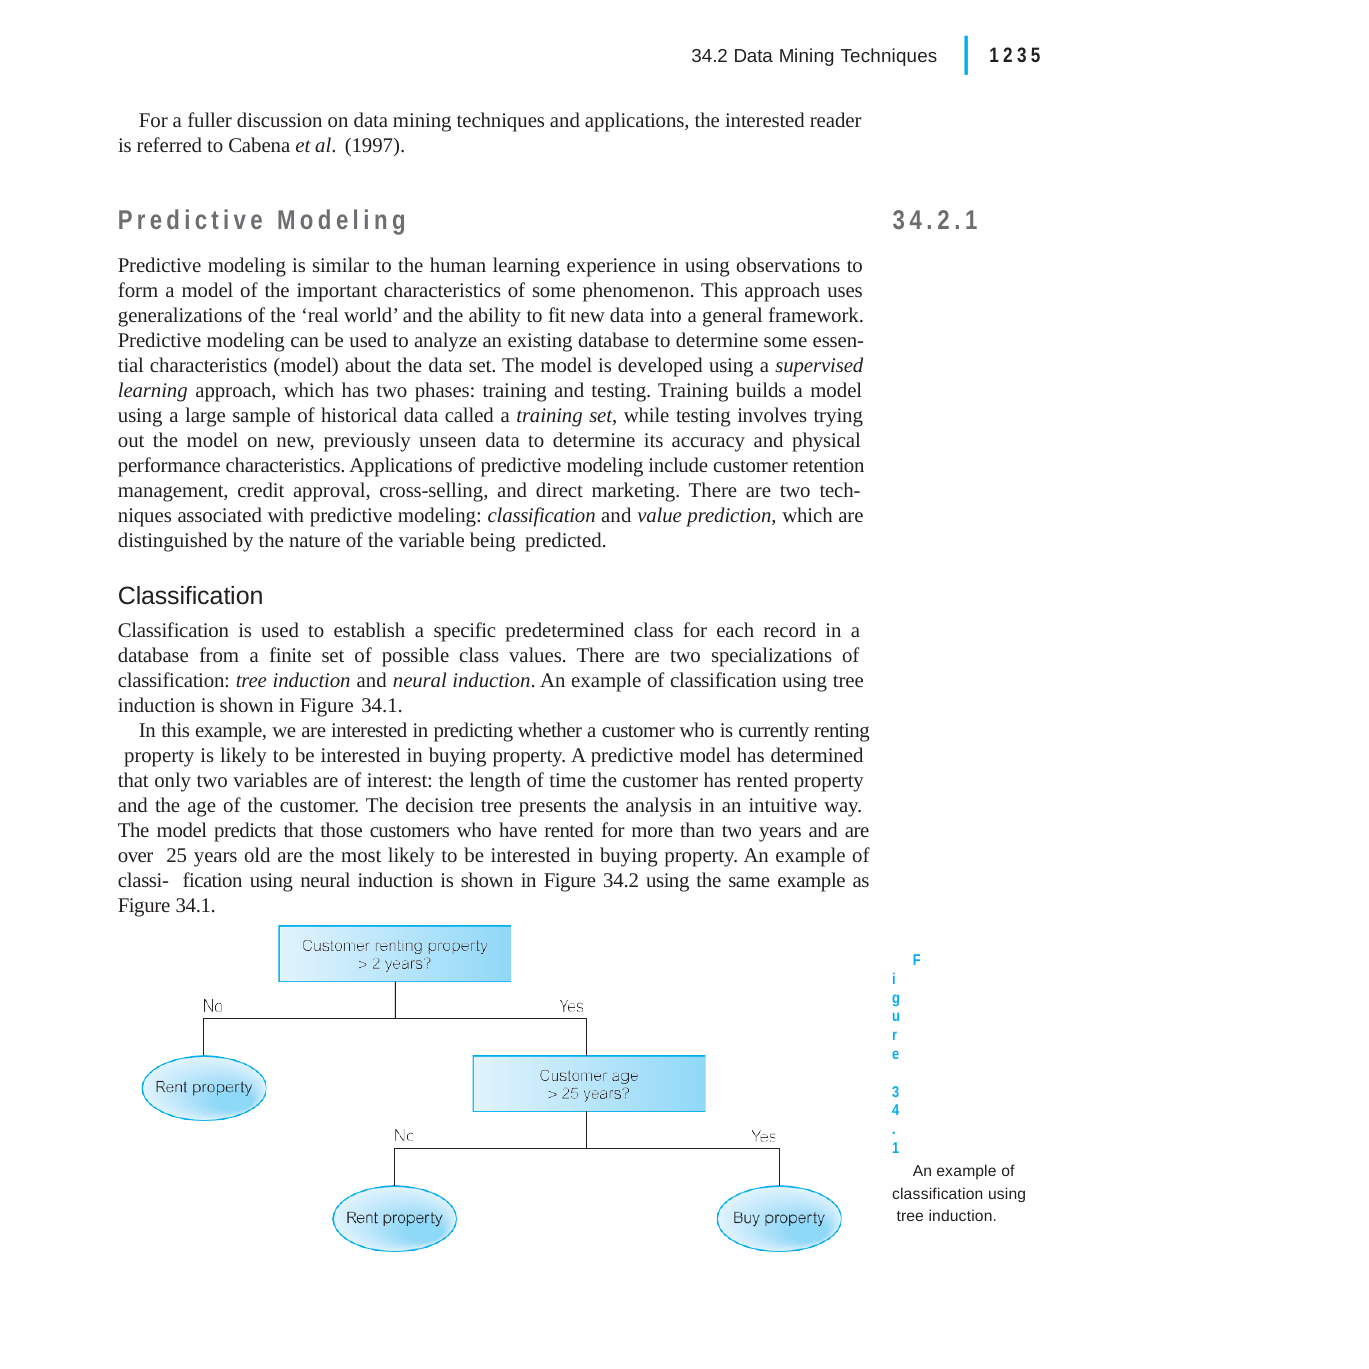

|
34.2 Data Mining Techniques	1235
For a fuller discussion on data mining techniques and applications, the interested reader  is referred to Cabena et al. (1997).
Predictive Modeling
Predictive modeling is similar to the human learning experience in using observations to  form a model of the important characteristics of some phenomenon. This approach uses  generalizations of the ‘real world’ and the ability to fit new data into a general framework.  Predictive modeling can be used to analyze an existing database to determine some essen-  tial characteristics (model) about the data set. The model is developed using a supervised  learning approach, which has two phases: training and testing. Training builds a model  using a large sample of historical data called a training set, while testing involves trying  out the model on new, previously unseen data to determine its accuracy and physical  performance characteristics. Applications of predictive modeling include customer retention  management, credit approval, cross-selling, and direct marketing. There are two tech-  niques associated with predictive modeling: classification and value prediction, which are  distinguished by the nature of the variable being predicted.
34.2.1
Classification
Classification is used to establish a specific predetermined class for each record in a  database from a finite set of possible class values. There are two specializations of  classification: tree induction and neural induction. An example of classification using tree  induction is shown in Figure 34.1.
In this example, we are interested in predicting whether a customer who is currently renting  property is likely to be interested in buying property. A predictive model has determined  that only two variables are of interest: the length of time the customer has rented property  and the age of the customer. The decision tree presents the analysis in an intuitive way.  The model predicts that those customers who have rented for more than two years and are over  25 years old are the most likely to be interested in buying property. An example of classi-  fication using neural induction is shown in Figure 34.2 using the same example as Figure 34.1.

Figure 34.1
An example of  classification using  tree induction.